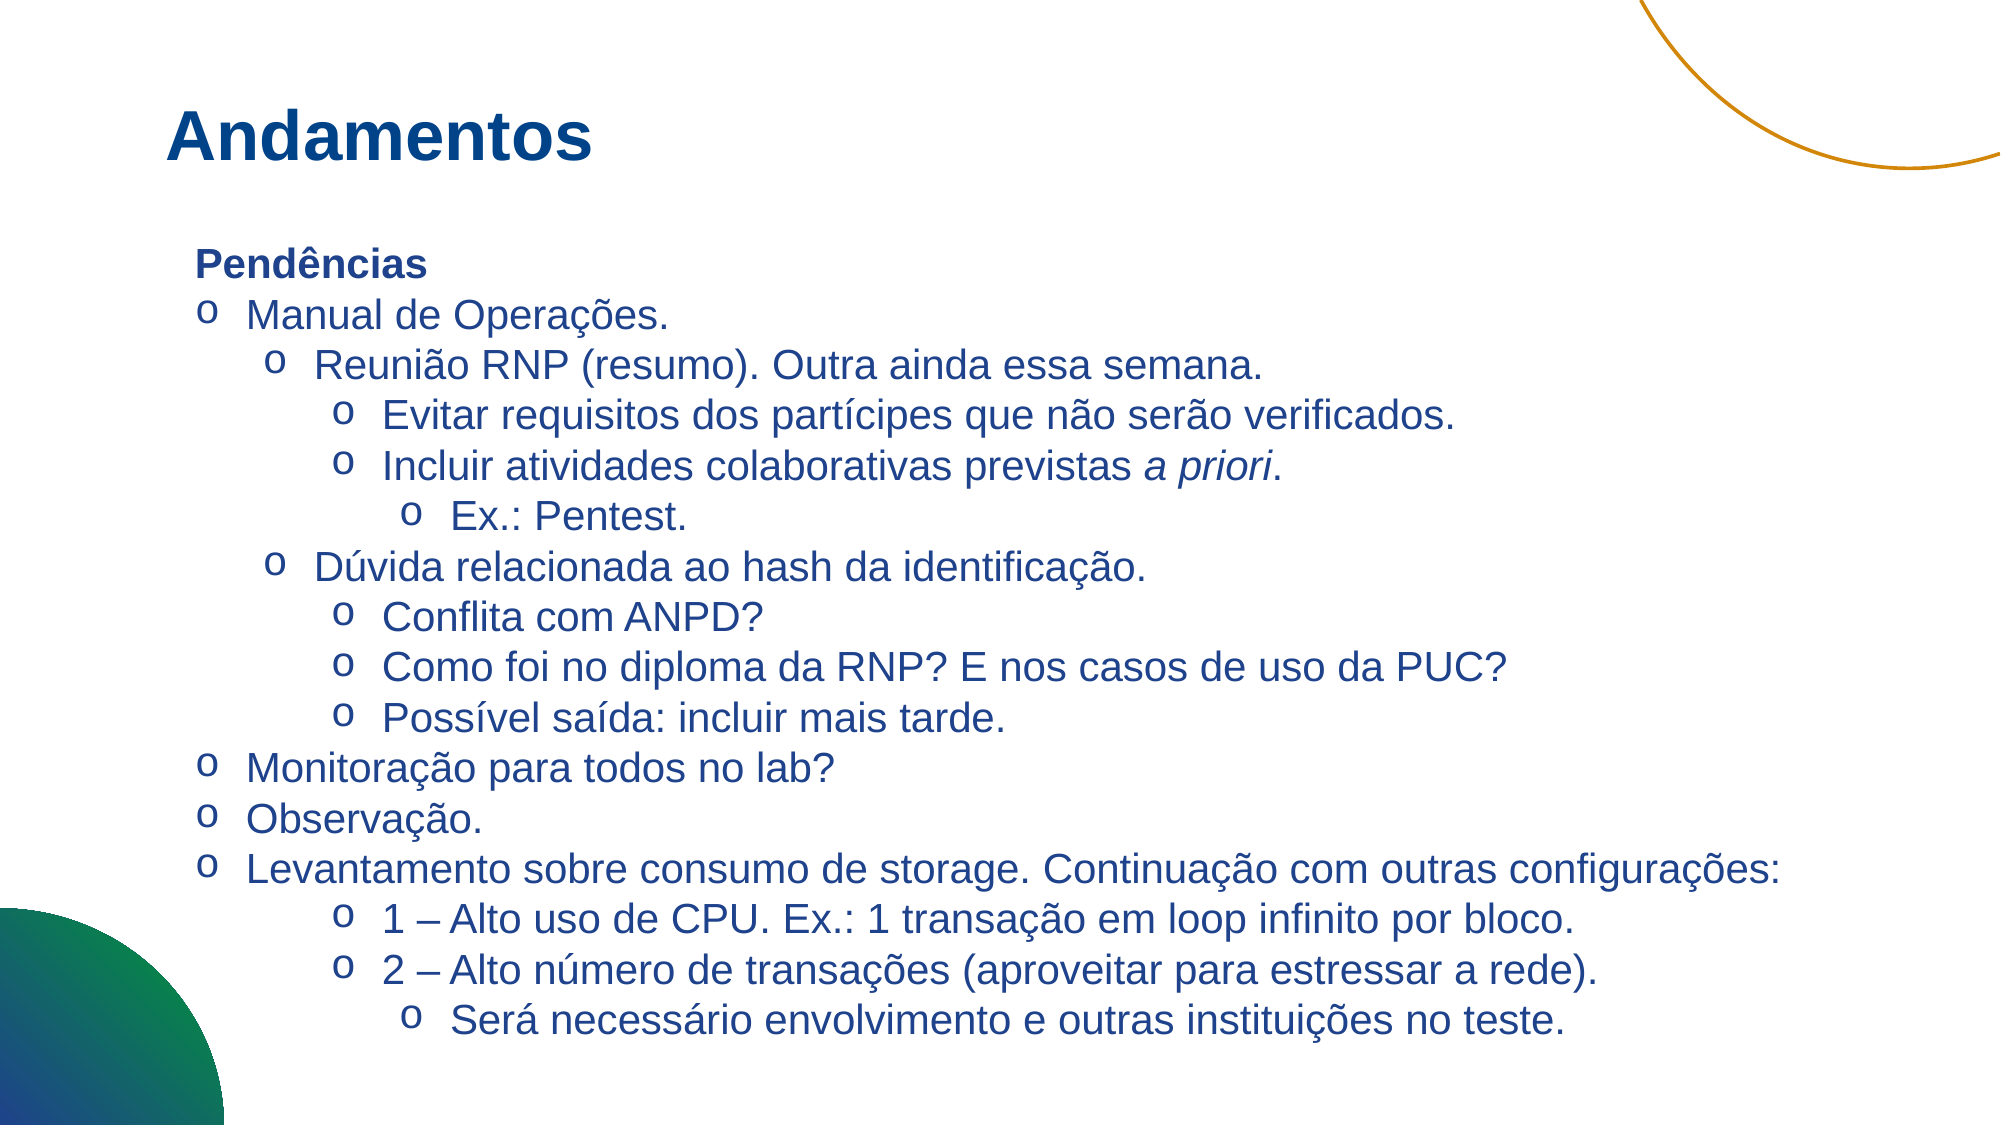

Andamentos
Pendências
Manual de Operações.
Reunião RNP (resumo). Outra ainda essa semana.
Evitar requisitos dos partícipes que não serão verificados.
Incluir atividades colaborativas previstas a priori.
Ex.: Pentest.
Dúvida relacionada ao hash da identificação.
Conflita com ANPD?
Como foi no diploma da RNP? E nos casos de uso da PUC?
Possível saída: incluir mais tarde.
Monitoração para todos no lab?
Observação.
Levantamento sobre consumo de storage. Continuação com outras configurações:
1 – Alto uso de CPU. Ex.: 1 transação em loop infinito por bloco.
2 – Alto número de transações (aproveitar para estressar a rede).
Será necessário envolvimento e outras instituições no teste.